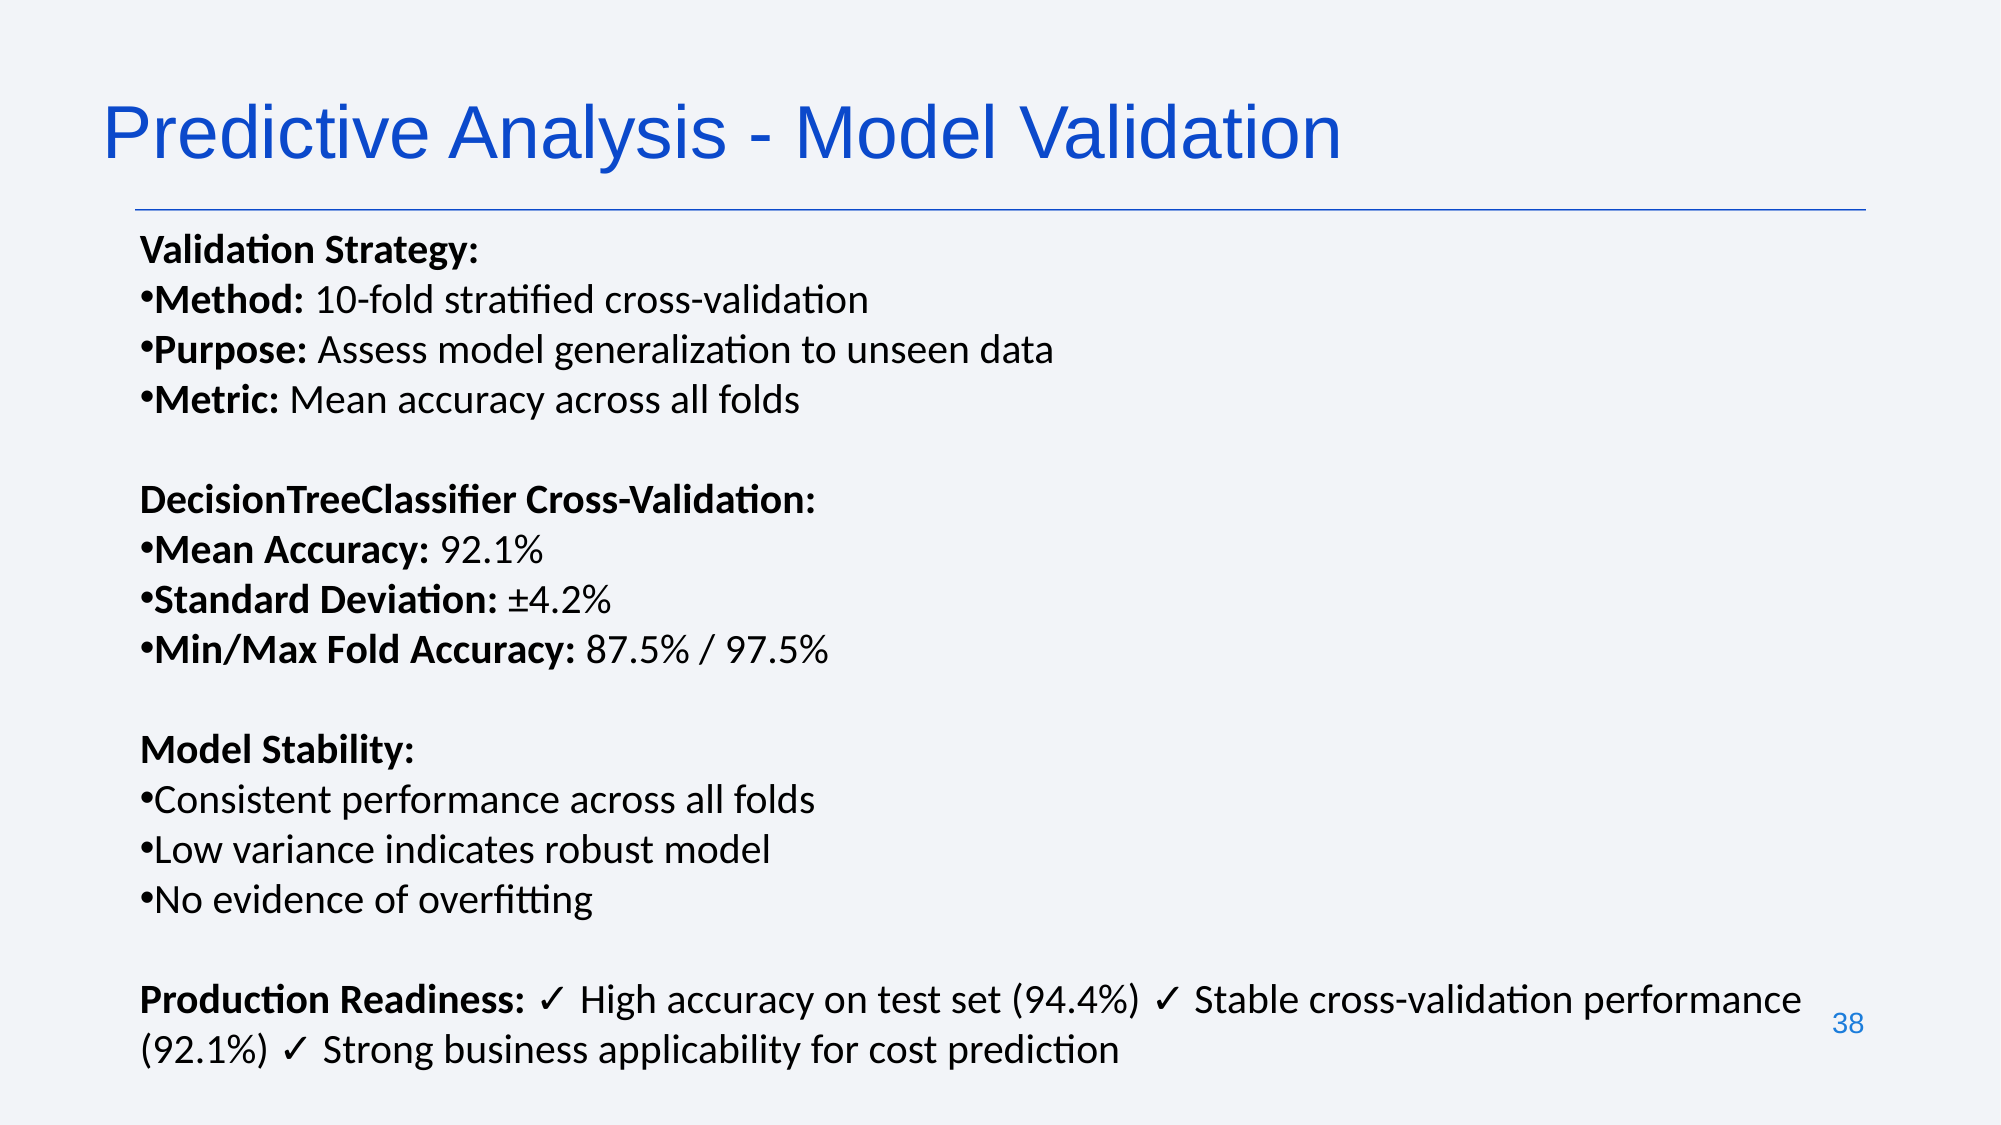

Predictive Analysis - Model Validation
Validation Strategy:
Method: 10-fold stratified cross-validation
Purpose: Assess model generalization to unseen data
Metric: Mean accuracy across all folds

DecisionTreeClassifier Cross-Validation:
Mean Accuracy: 92.1%
Standard Deviation: ±4.2%
Min/Max Fold Accuracy: 87.5% / 97.5%

Model Stability:
Consistent performance across all folds
Low variance indicates robust model
No evidence of overfitting

Production Readiness: ✓ High accuracy on test set (94.4%) ✓ Stable cross-validation performance (92.1%) ✓ Strong business applicability for cost prediction
38